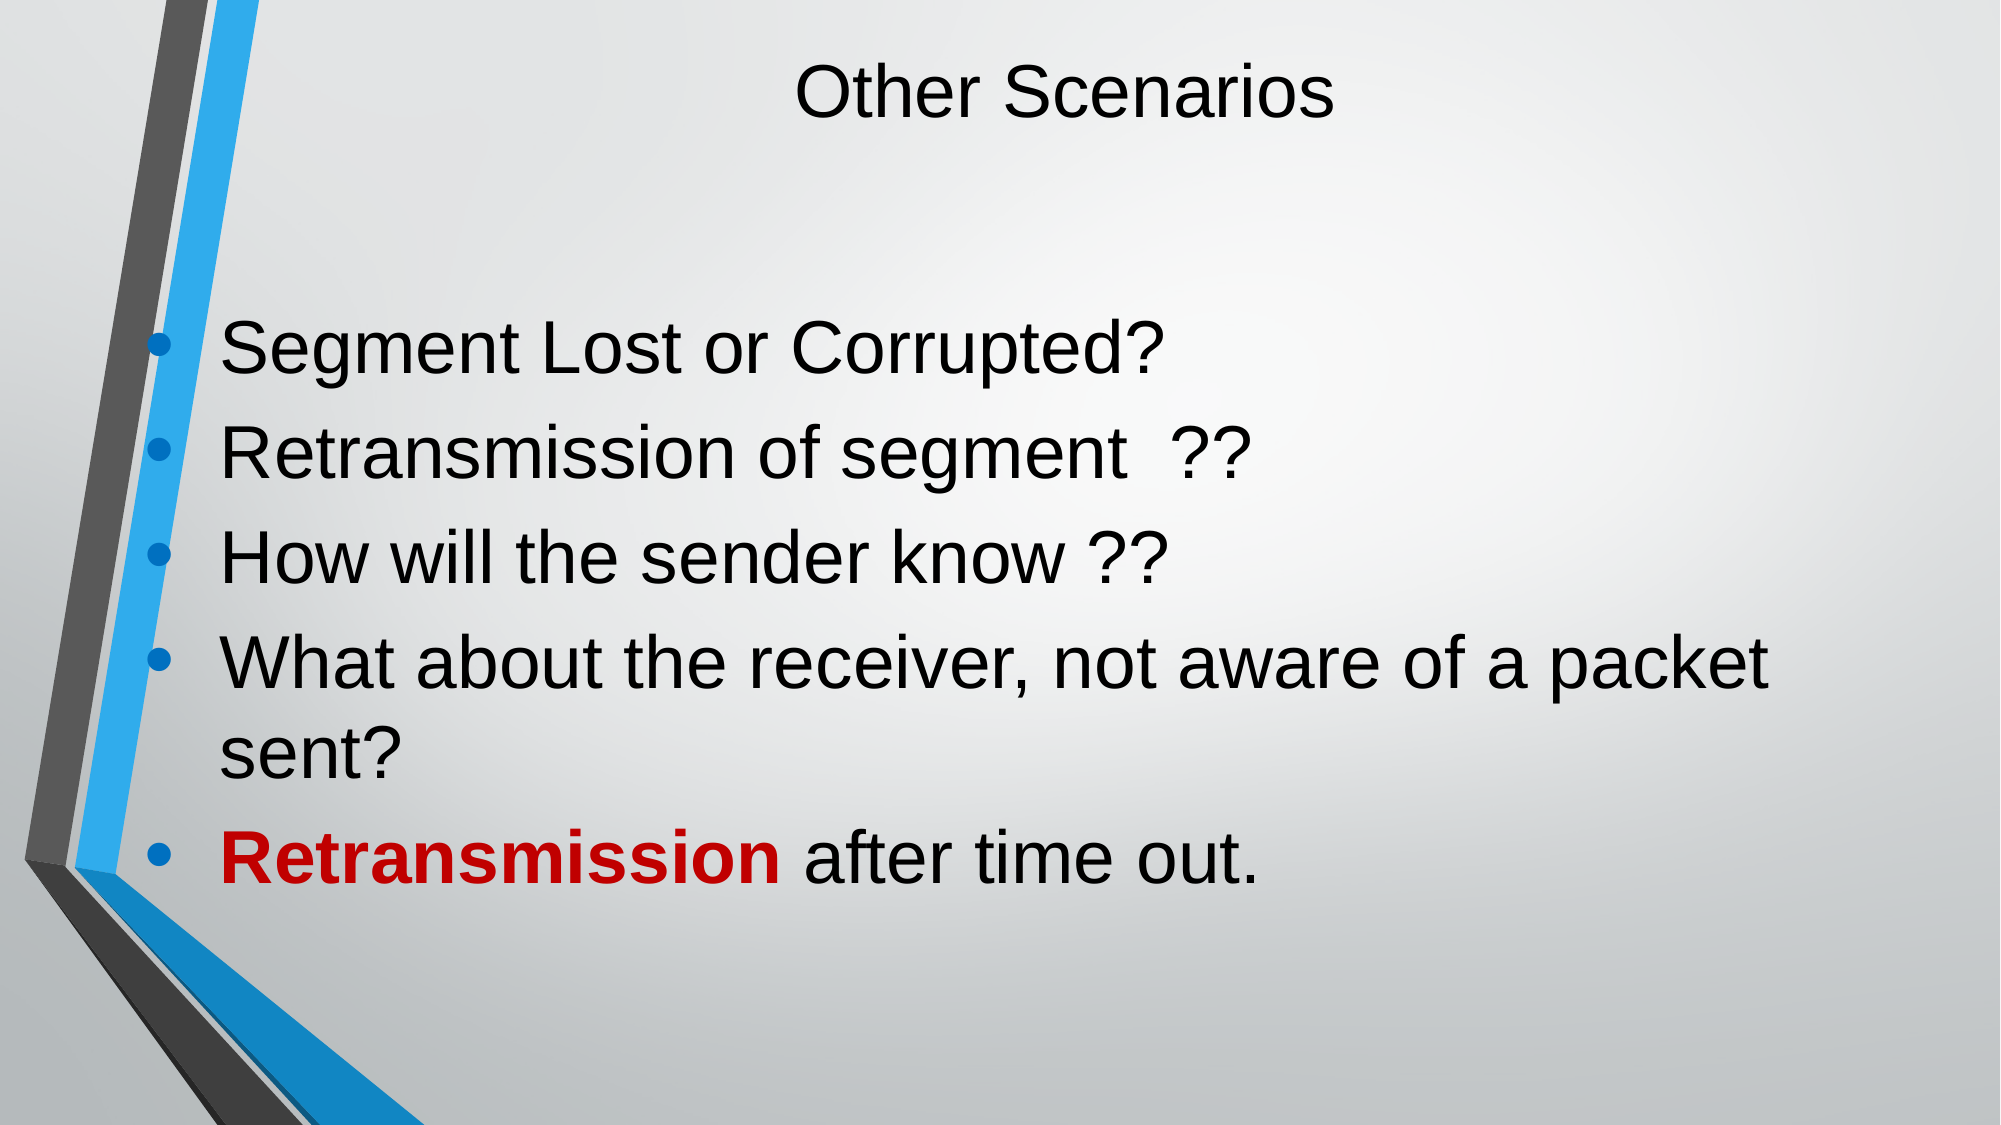

Other Scenarios
Segment Lost or Corrupted?
Retransmission of segment  ??
How will the sender know ??
What about the receiver, not aware of a packet sent?
Retransmission after time out.